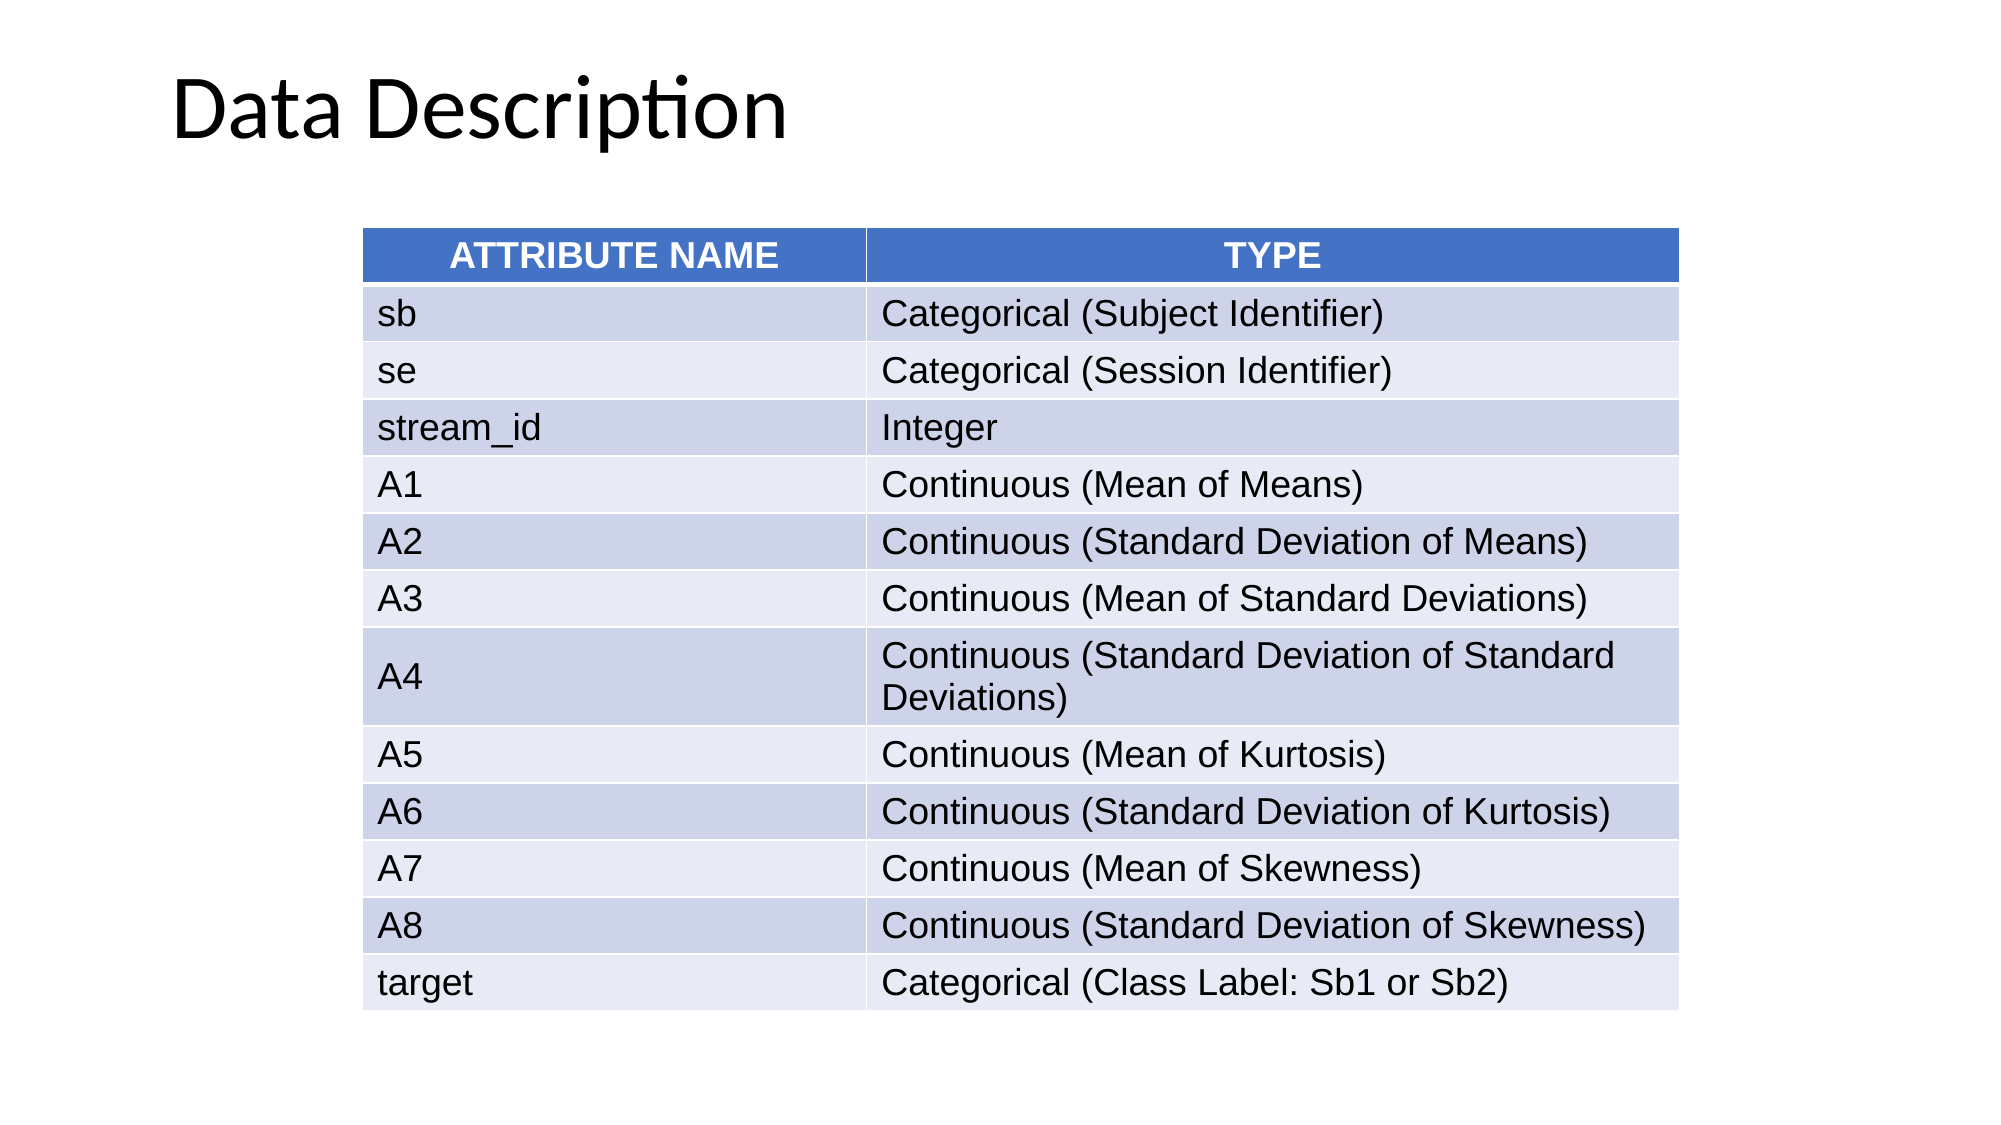

Data Description
| ATTRIBUTE NAME | TYPE |
| --- | --- |
| sb | Categorical (Subject Identifier) |
| se | Categorical (Session Identifier) |
| stream\_id | Integer |
| A1 | Continuous (Mean of Means) |
| A2 | Continuous (Standard Deviation of Means) |
| A3 | Continuous (Mean of Standard Deviations) |
| A4 | Continuous (Standard Deviation of Standard Deviations) |
| A5 | Continuous (Mean of Kurtosis) |
| A6 | Continuous (Standard Deviation of Kurtosis) |
| A7 | Continuous (Mean of Skewness) |
| A8 | Continuous (Standard Deviation of Skewness) |
| target | Categorical (Class Label: Sb1 or Sb2) |